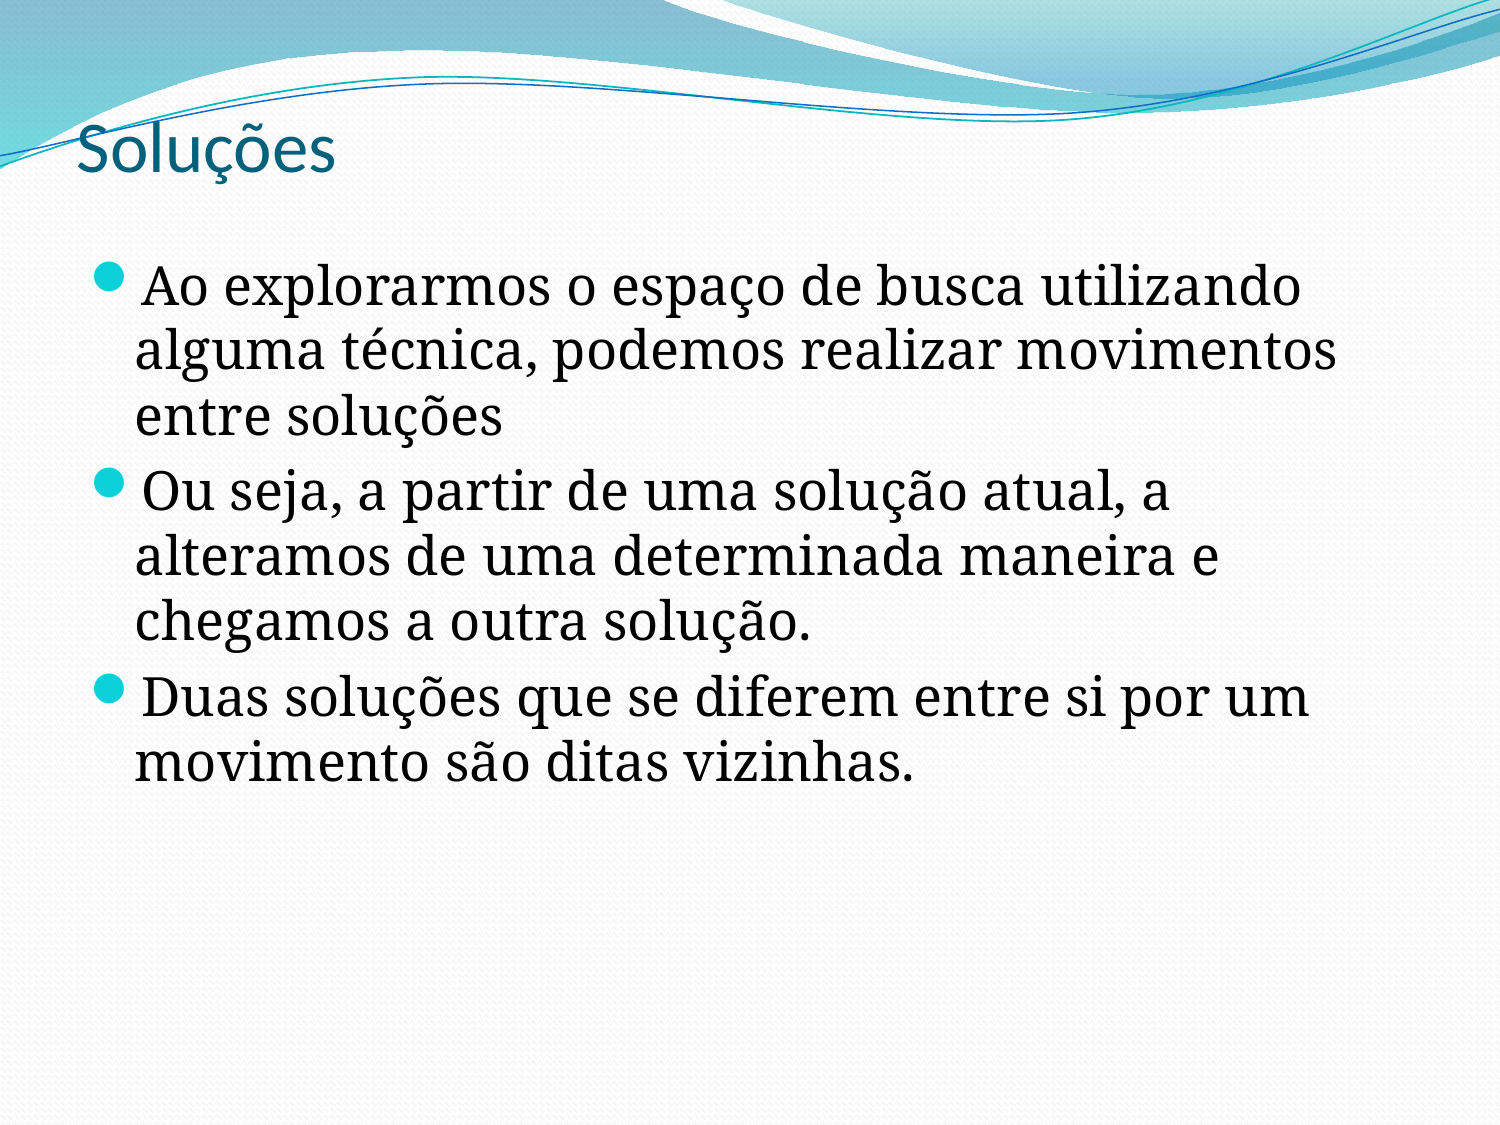

# Soluções
Ao explorarmos o espaço de busca utilizando alguma técnica, podemos realizar movimentos entre soluções
Ou seja, a partir de uma solução atual, a alteramos de uma determinada maneira e chegamos a outra solução.
Duas soluções que se diferem entre si por um movimento são ditas vizinhas.